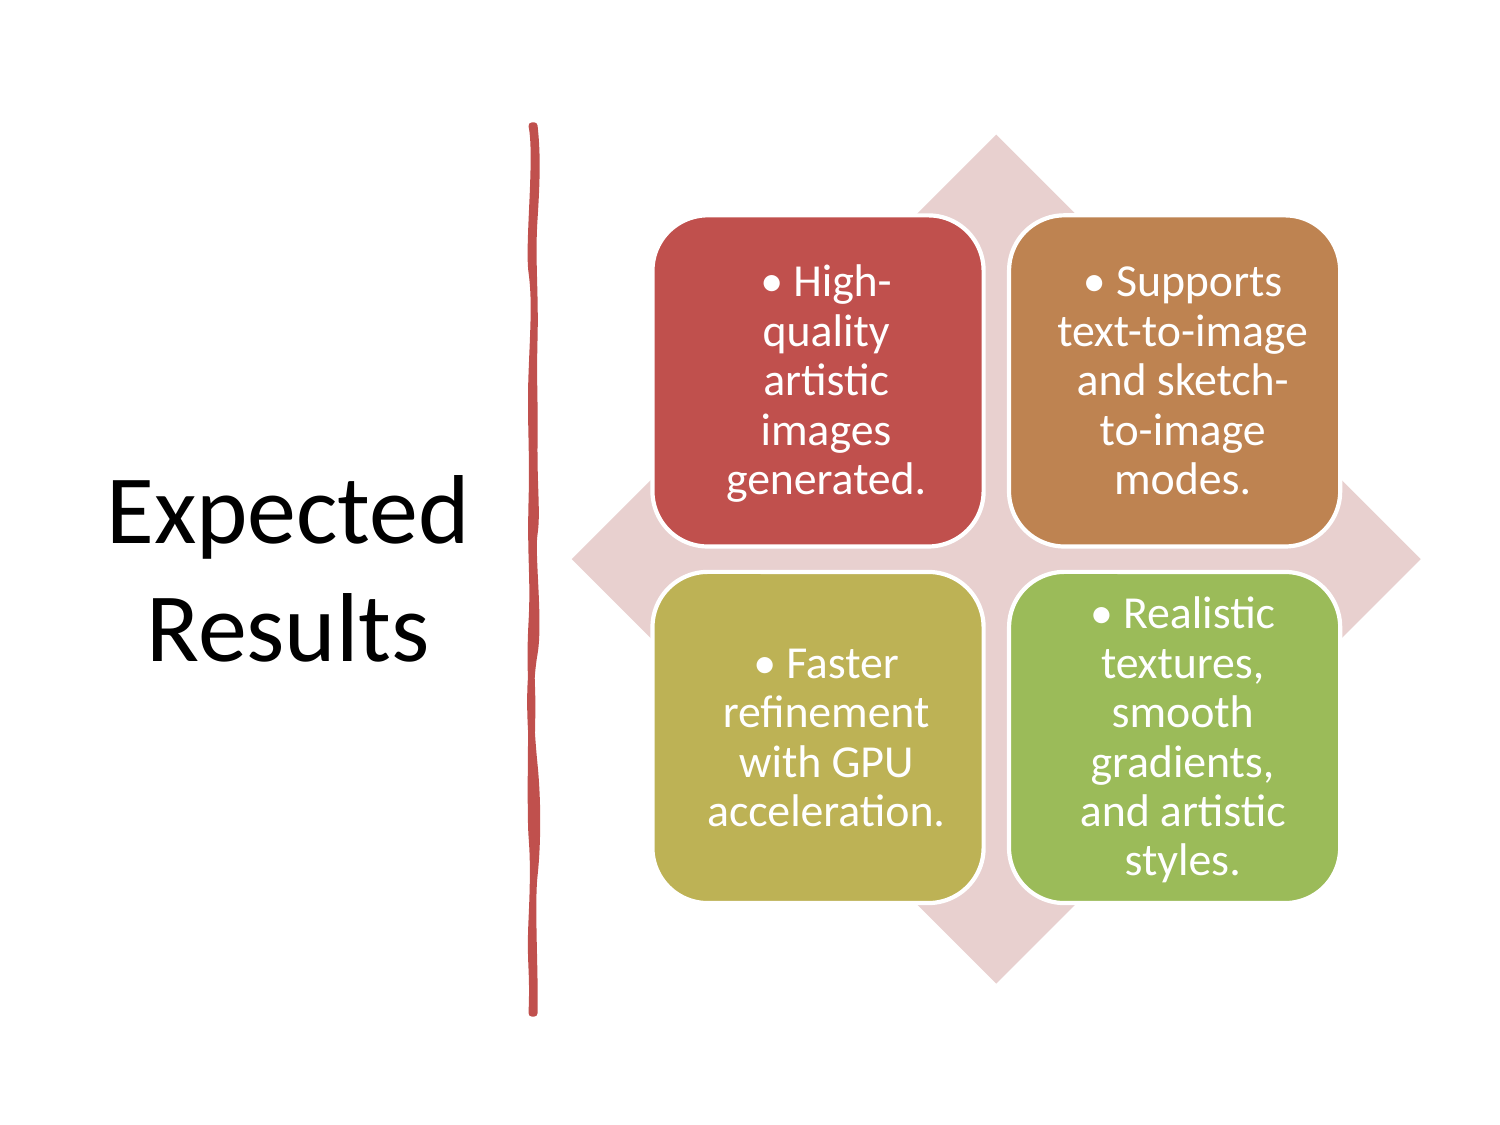

• High-quality artistic images generated.
• Supports text-to-image and sketch-to-image modes.
• Faster refinement with GPU acceleration.
• Realistic textures, smooth gradients, and artistic styles.
# Expected Results